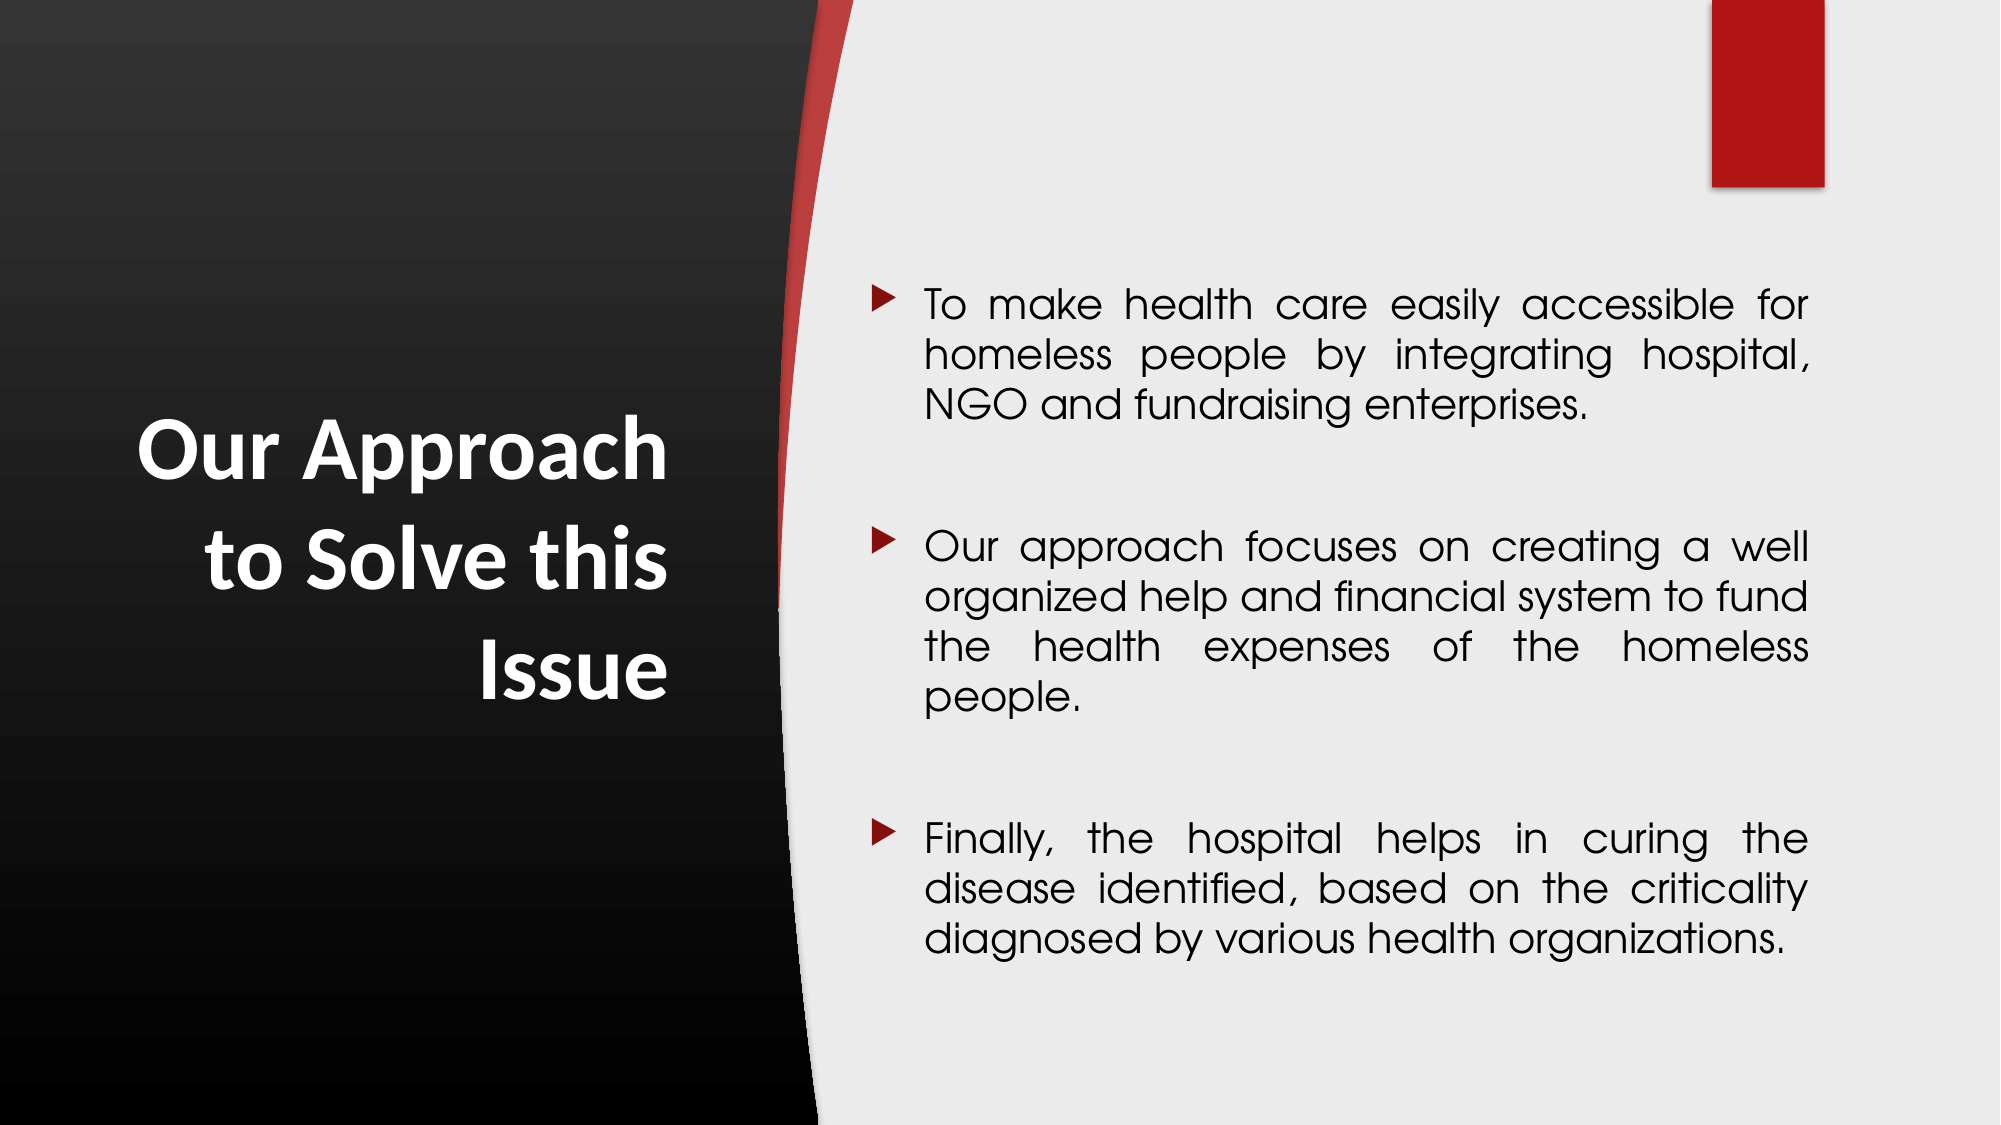

# Our Approach to Solve this Issue
To make health care easily accessible for homeless people by integrating hospital, NGO and fundraising enterprises.

Our approach focuses on creating a well organized help and financial system to fund the health expenses of the homeless people.

Finally, the hospital helps in curing the disease identified, based on the criticality diagnosed by various health organizations.